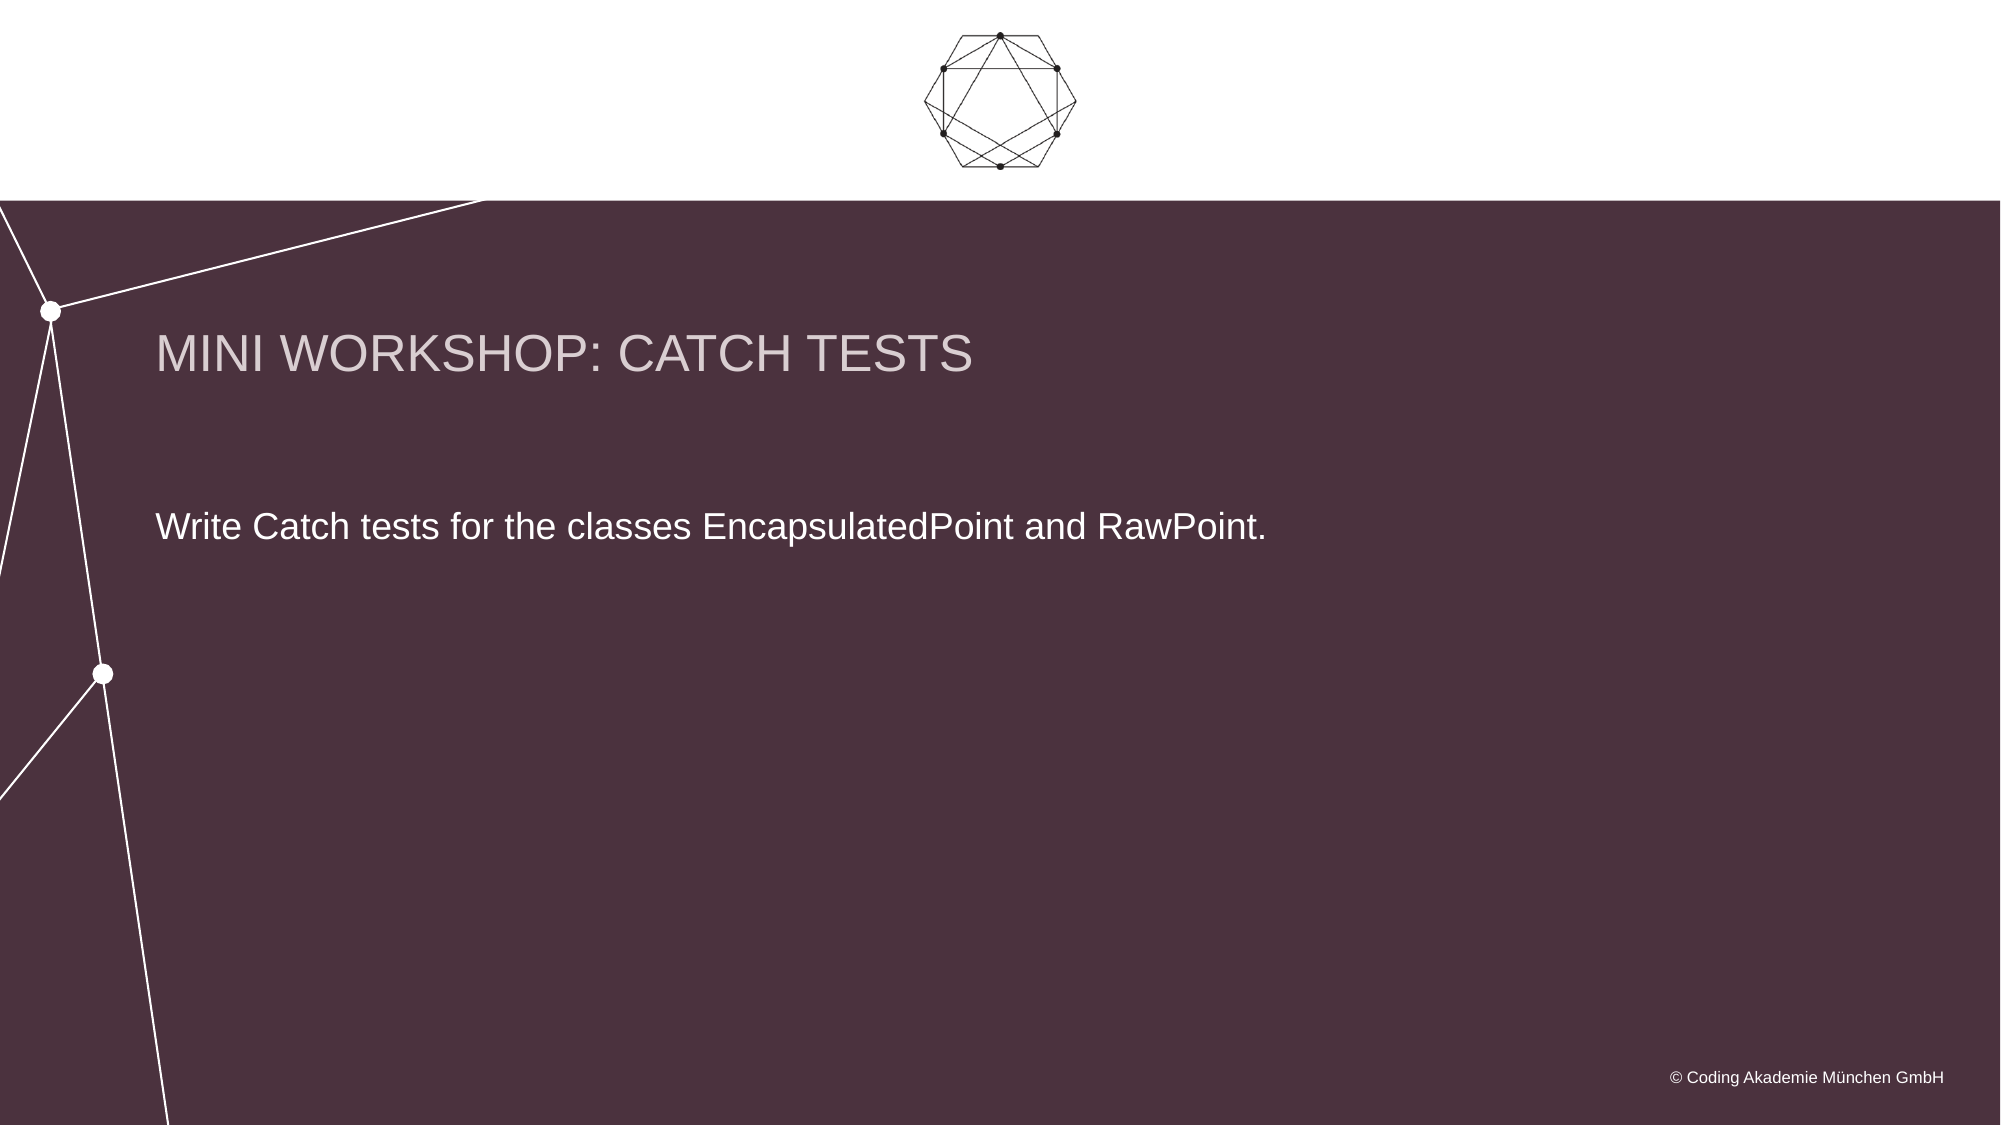

# Mini Workshop: Catch Tests
Write Catch tests for the classes EncapsulatedPoint and RawPoint.
© Coding Akademie München GmbH